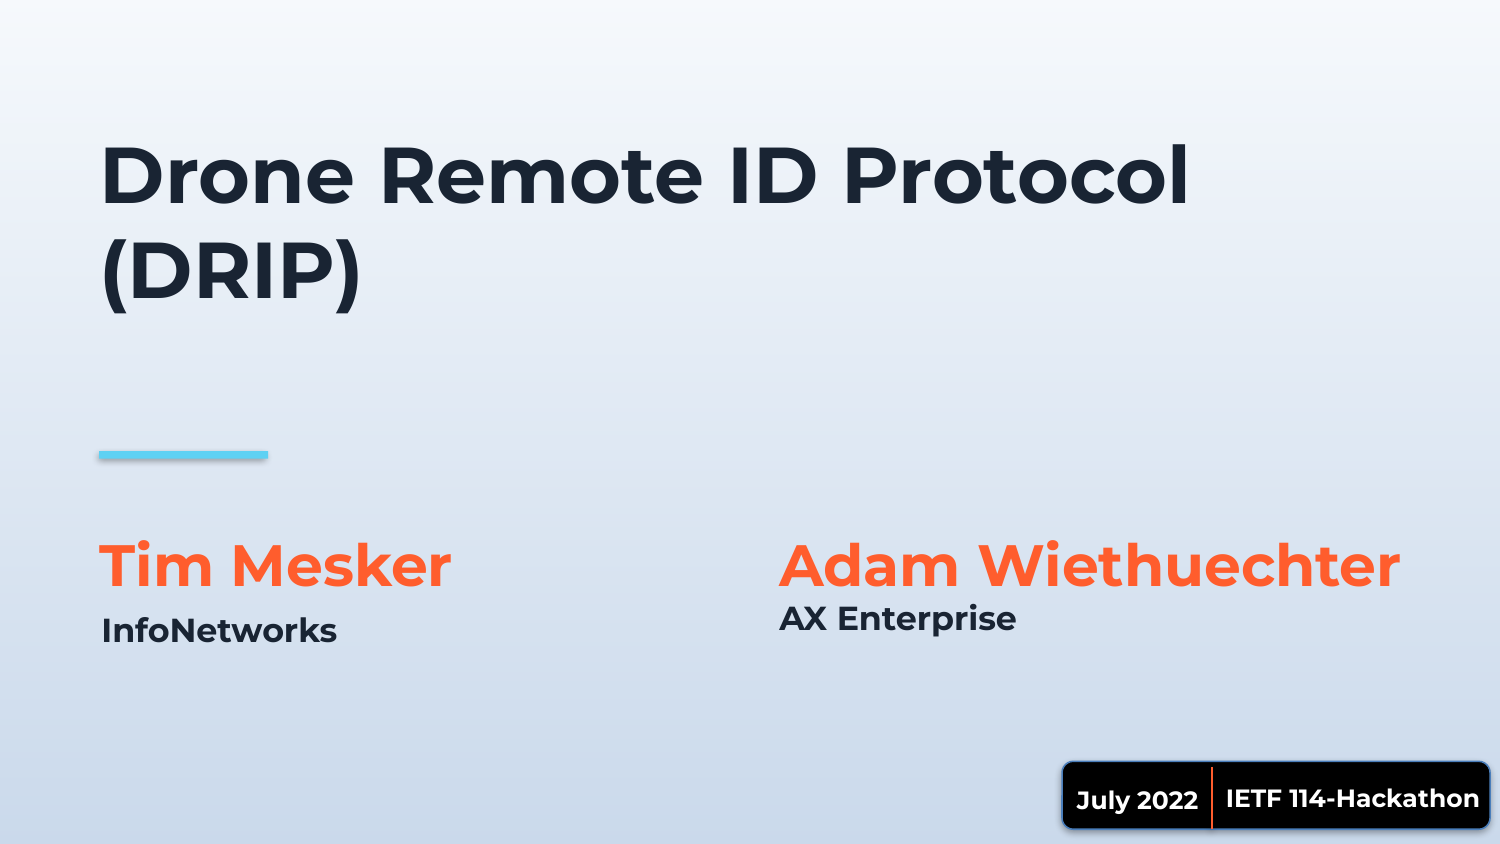

Drone Remote ID Protocol
(DRIP)

Tim Mesker
Adam Wiethuechter
AX Enterprise
InfoNetworks

IETF 114-Hackathon
July 2022